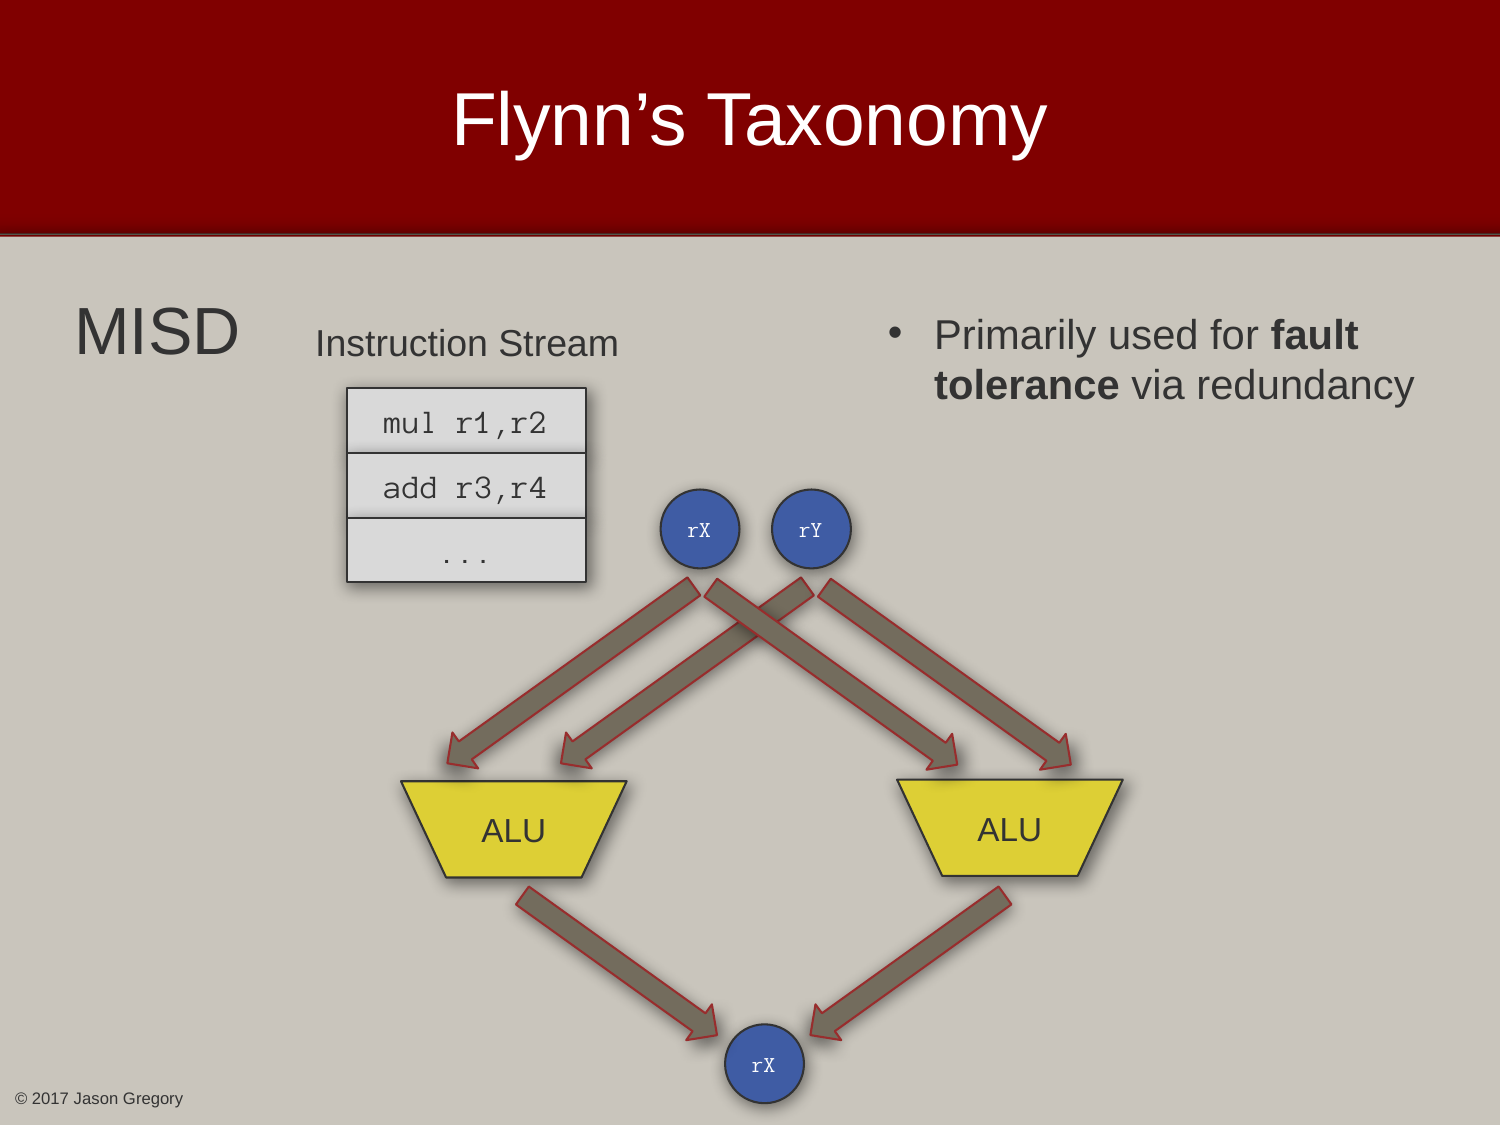

# Flynn’s Taxonomy
MISD
Primarily used for fault tolerance via redundancy
Instruction Stream
mul r1,r2
add r3,r4
rX
rY
...

ALU
ALU

rX
© 2017 Jason Gregory